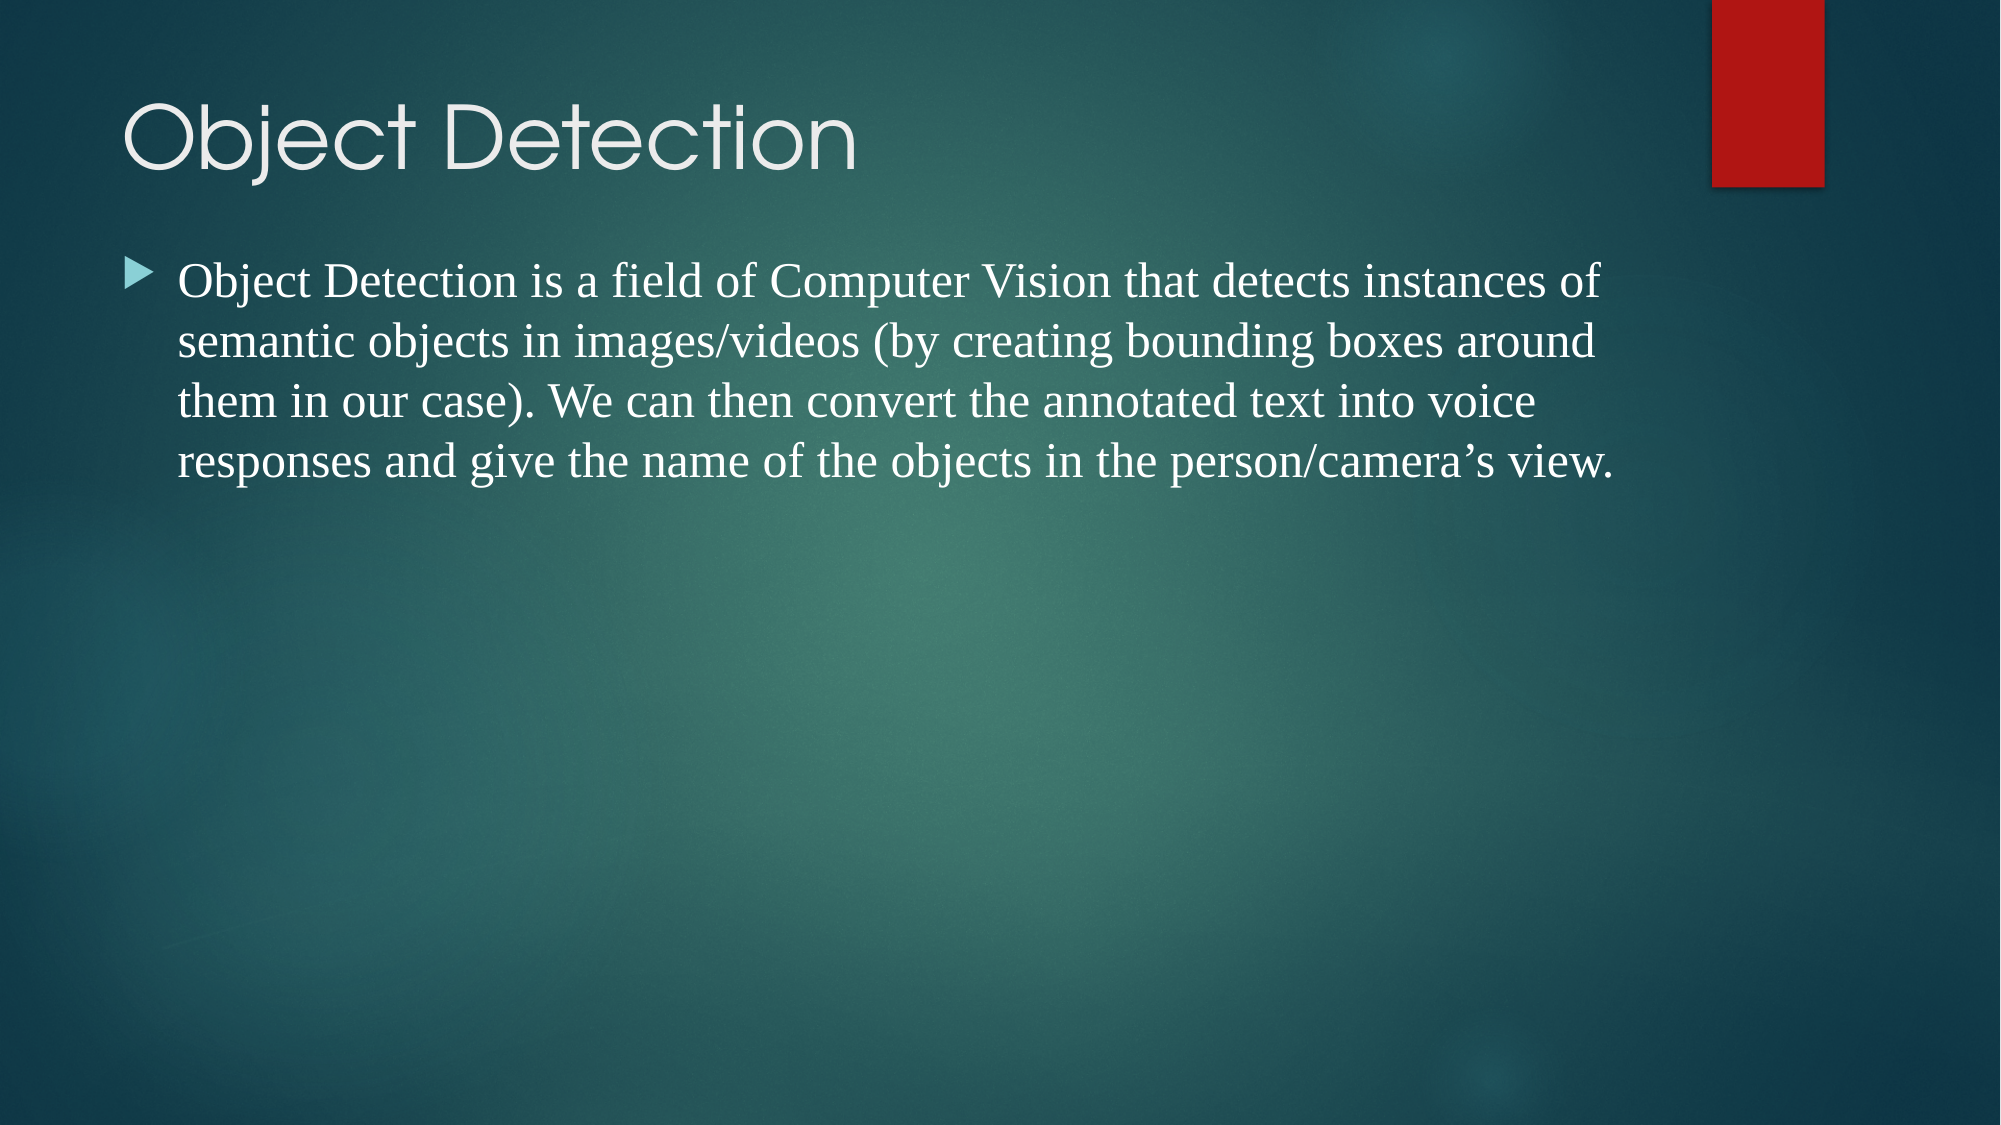

# Object Detection
Object Detection is a field of Computer Vision that detects instances of semantic objects in images/videos (by creating bounding boxes around them in our case). We can then convert the annotated text into voice responses and give the name of the objects in the person/camera’s view.